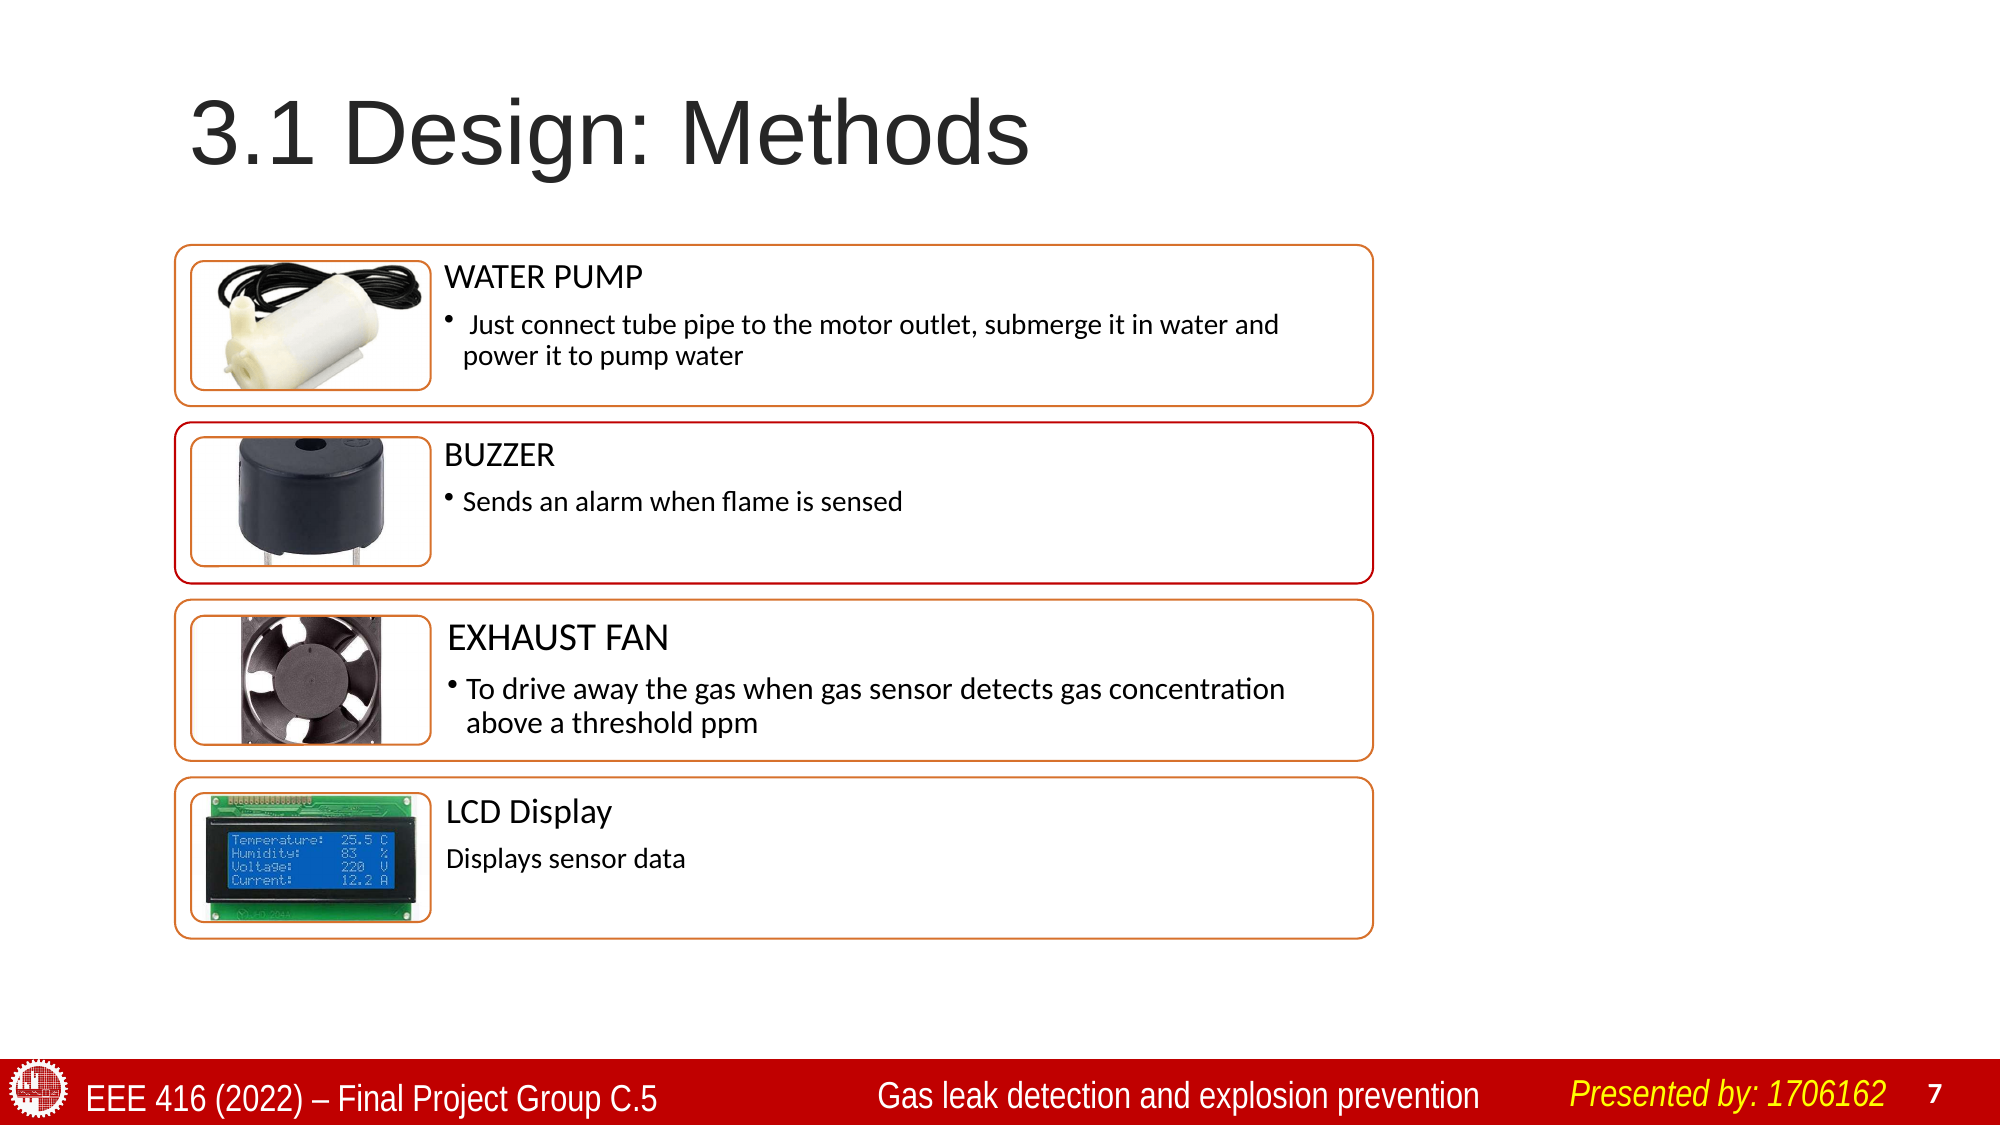

# 3.1 Design: Methods
WATER PUMP
 Just connect tube pipe to the motor outlet, submerge it in water and power it to pump water
BUZZER
Sends an alarm when flame is sensed
EXHAUST FAN
To drive away the gas when gas sensor detects gas concentration above a threshold ppm
LCD Display
Displays sensor data

Presented by: 1706162
Gas leak detection and explosion prevention
EEE 416 (2022) – Final Project Group C.5
7